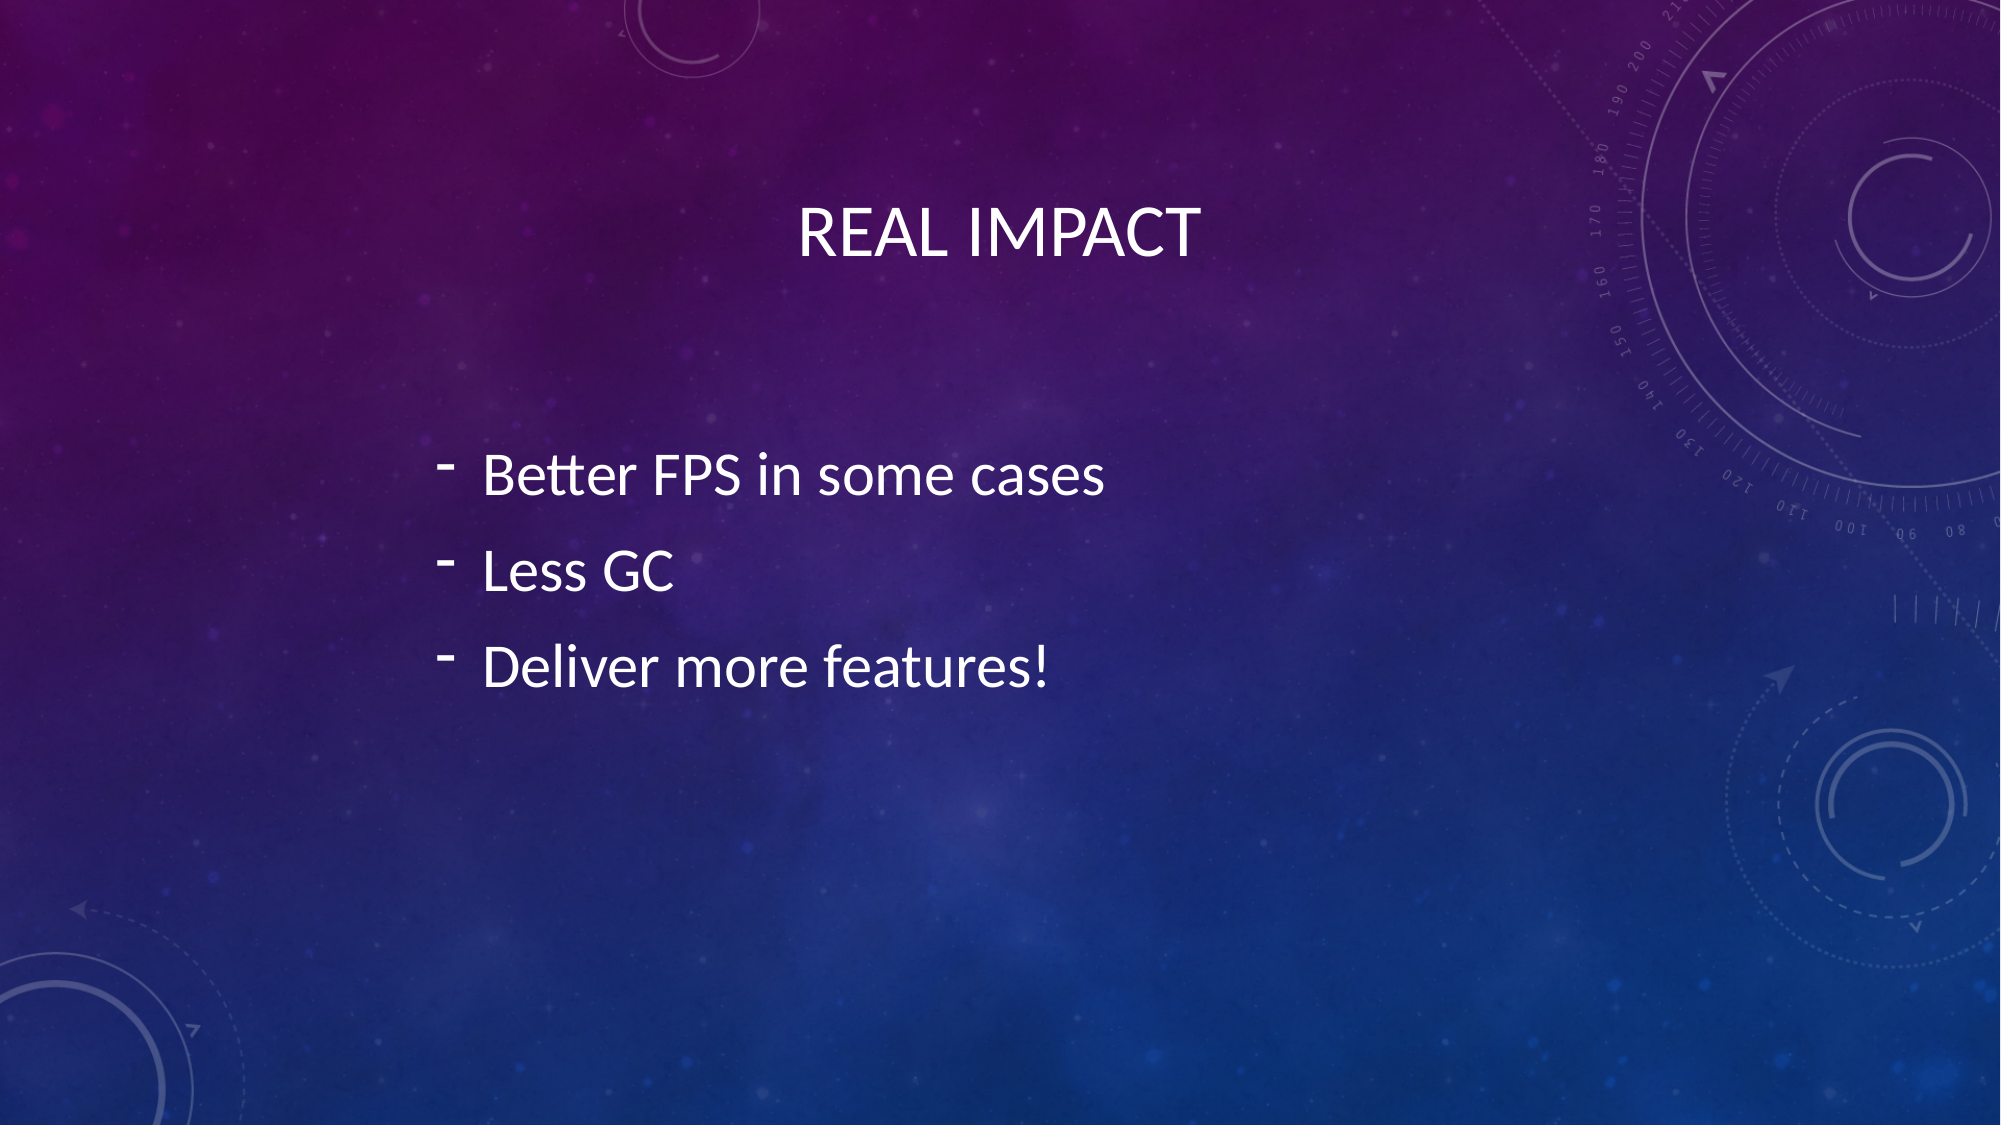

# Real impact
Better FPS in some cases
Less GC
Deliver more features!